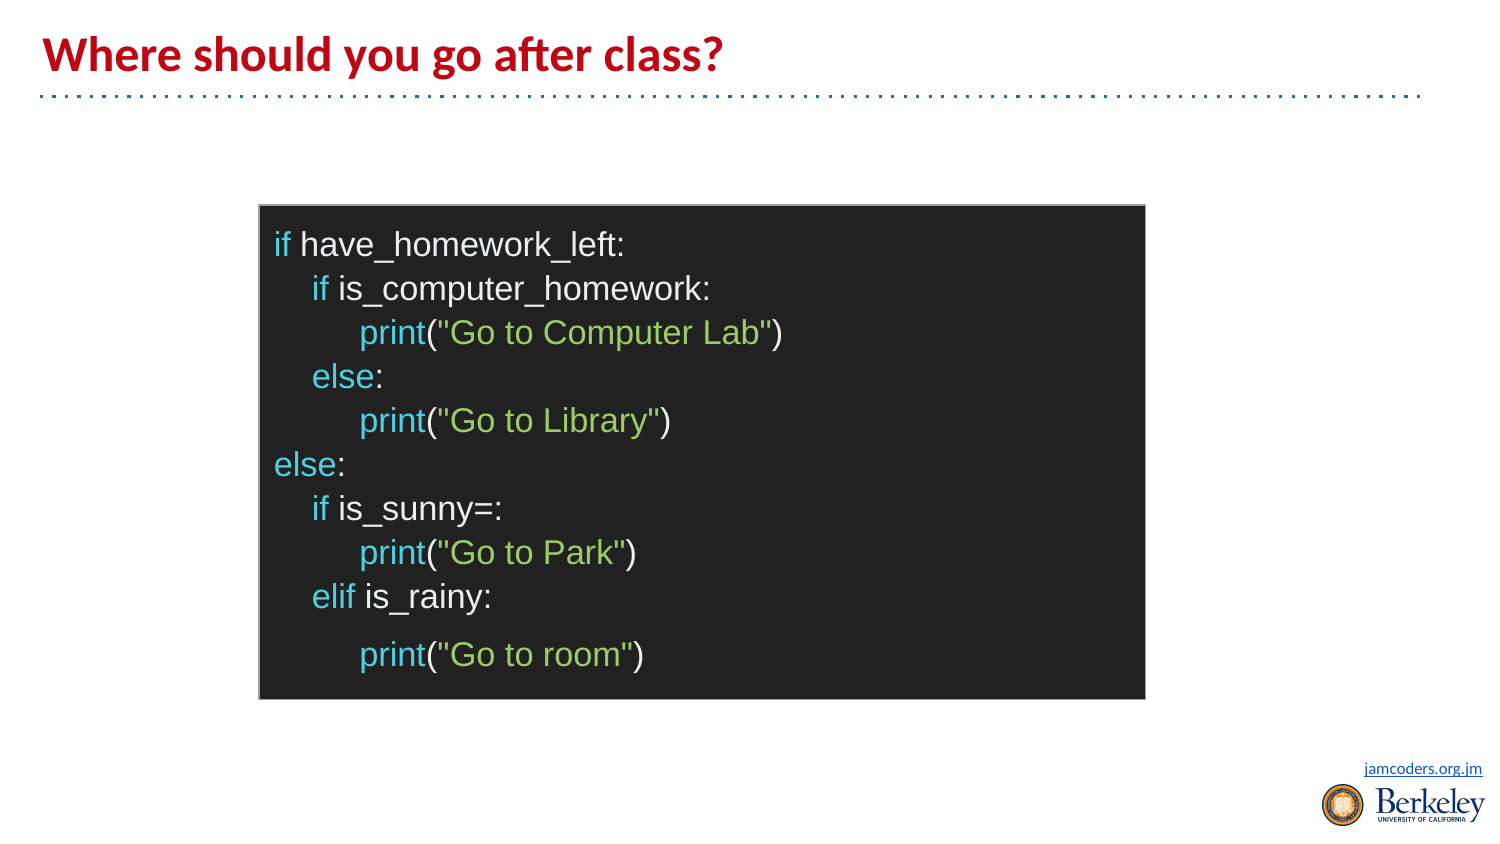

# Where should you go after class?

| if have\_homework\_left: if is\_computer\_homework: print("Go to Computer Lab") else: print("Go to Library") else: if is\_sunny=: print("Go to Park") elif is\_rainy: print("Go to room") |
| --- |